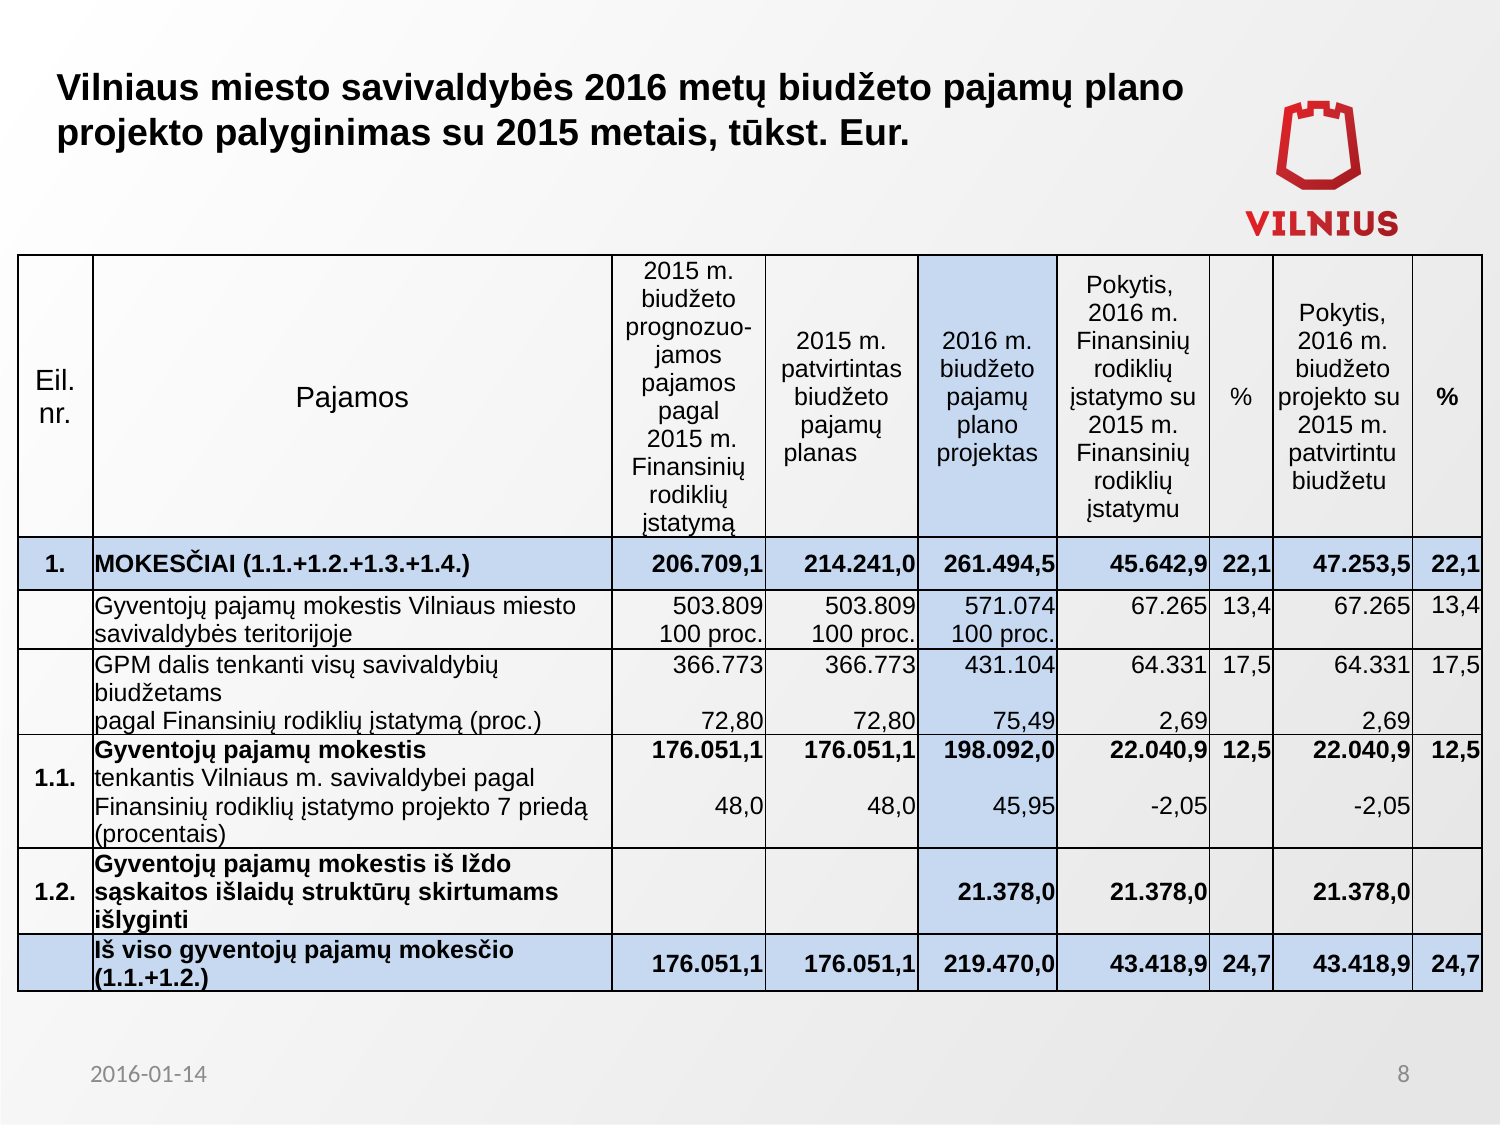

# Vilniaus miesto savivaldybės 2016 metų biudžeto pajamų plano projekto palyginimas su 2015 metais, tūkst. Eur.
| Eil. nr. | Pajamos | 2015 m. biudžeto prognozuo-jamos pajamos pagal 2015 m. Finansinių rodiklių įstatymą | 2015 m. patvirtintas biudžeto pajamų planas | 2016 m. biudžeto pajamų plano projektas | Pokytis, 2016 m. Finansinių rodiklių įstatymo su 2015 m. Finansinių rodiklių įstatymu | % | Pokytis, 2016 m. biudžeto projekto su 2015 m. patvirtintu biudžetu | % |
| --- | --- | --- | --- | --- | --- | --- | --- | --- |
| 1. | MOKESČIAI (1.1.+1.2.+1.3.+1.4.) | 206.709,1 | 214.241,0 | 261.494,5 | 45.642,9 | 22,1 | 47.253,5 | 22,1 |
|  | Gyventojų pajamų mokestis Vilniaus miesto savivaldybės teritorijoje | 503.809 100 proc. | 503.809 100 proc. | 571.074 100 proc. | 67.265 | 13,4 | 67.265 | 13,4 |
|  | GPM dalis tenkanti visų savivaldybių biudžetams pagal Finansinių rodiklių įstatymą (proc.) | 366.773 72,80 | 366.773 72,80 | 431.104 75,49 | 64.331 2,69 | 17,5 | 64.331 2,69 | 17,5 |
| 1.1. | Gyventojų pajamų mokestis tenkantis Vilniaus m. savivaldybei pagal Finansinių rodiklių įstatymo projekto 7 priedą (procentais) | 176.051,1 48,0 | 176.051,1 48,0 | 198.092,0 45,95 | 22.040,9 -2,05 | 12,5 | 22.040,9 -2,05 | 12,5 |
| 1.2. | Gyventojų pajamų mokestis iš Iždo sąskaitos išlaidų struktūrų skirtumams išlyginti |  |  | 21.378,0 | 21.378,0 |  | 21.378,0 |  |
|  | Iš viso gyventojų pajamų mokesčio (1.1.+1.2.) | 176.051,1 | 176.051,1 | 219.470,0 | 43.418,9 | 24,7 | 43.418,9 | 24,7 |
2016-01-14
8